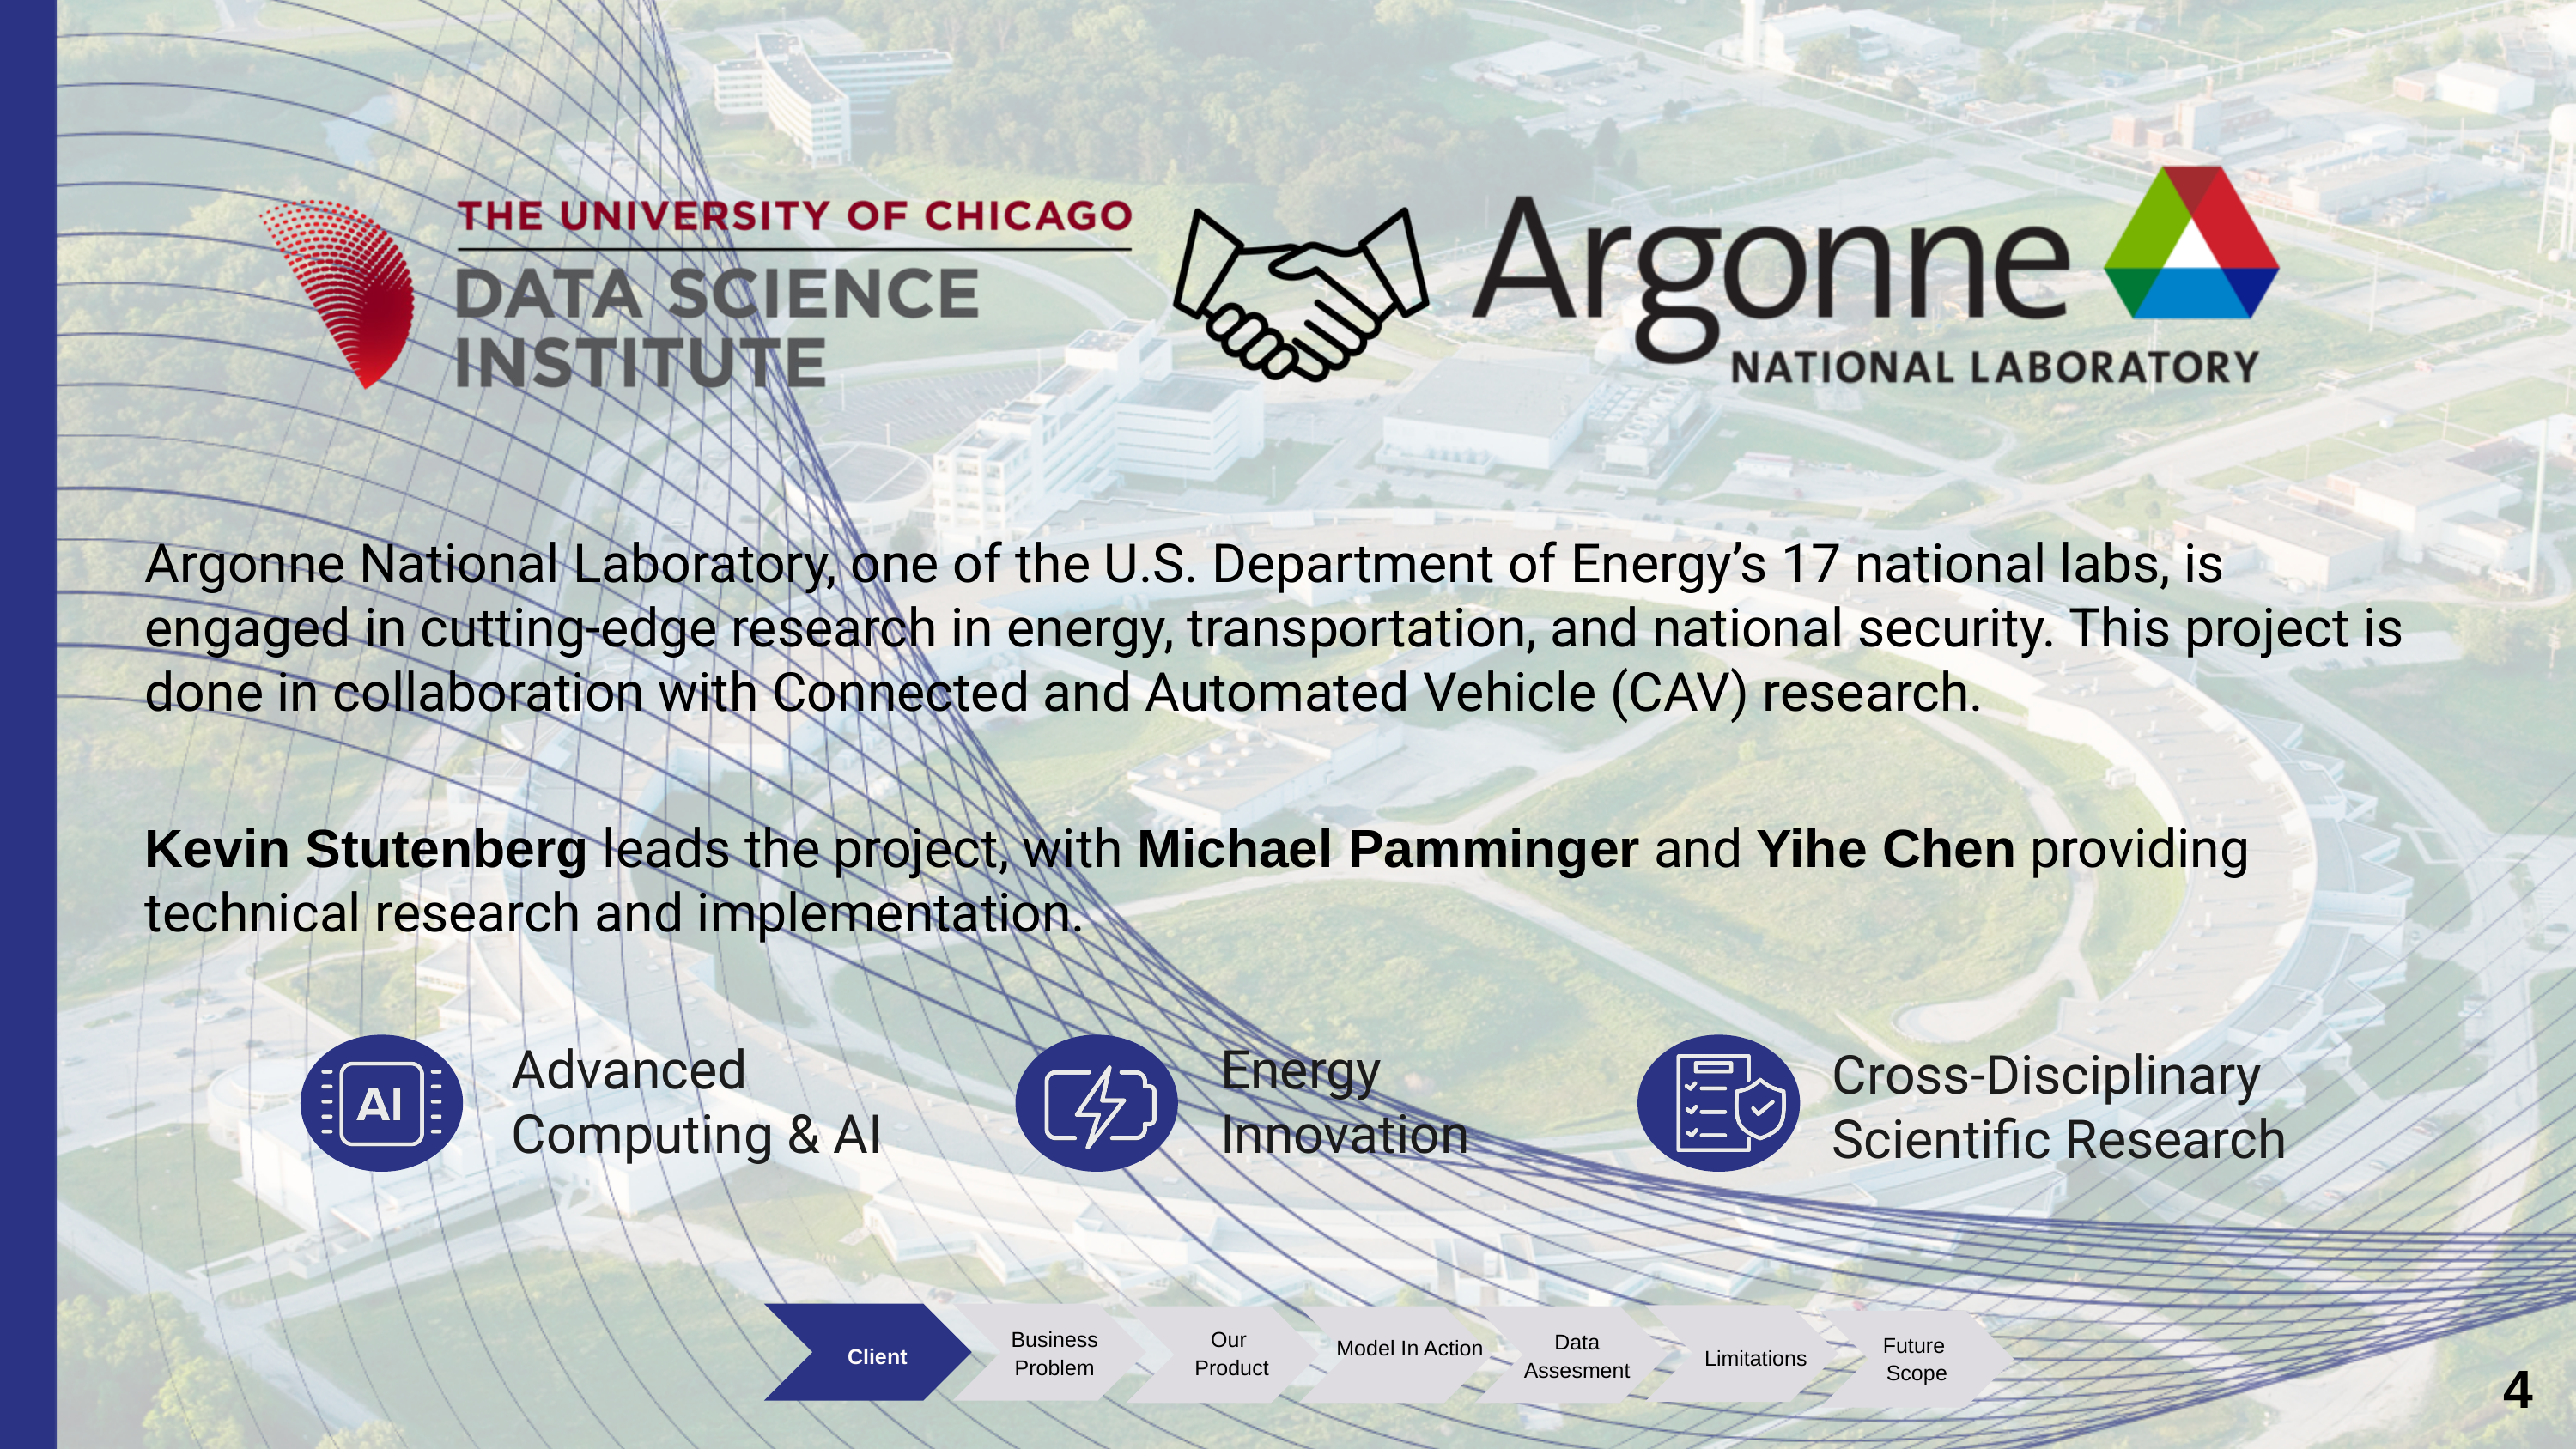

Argonne National Laboratory, one of the U.S. Department of Energy’s 17 national labs, is engaged in cutting-edge research in energy, transportation, and national security. This project is done in collaboration with Connected and Automated Vehicle (CAV) research.

Kevin Stutenberg leads the project, with Michael Pamminger and Yihe Chen providing technical research and implementation.

Advanced Computing & AI
Energy Innovation
Cross-Disciplinary Scientific Research

Business Problem
Our
 Product
Data Assesment
Future
Scope
Model In Action
Client
Limitations
4